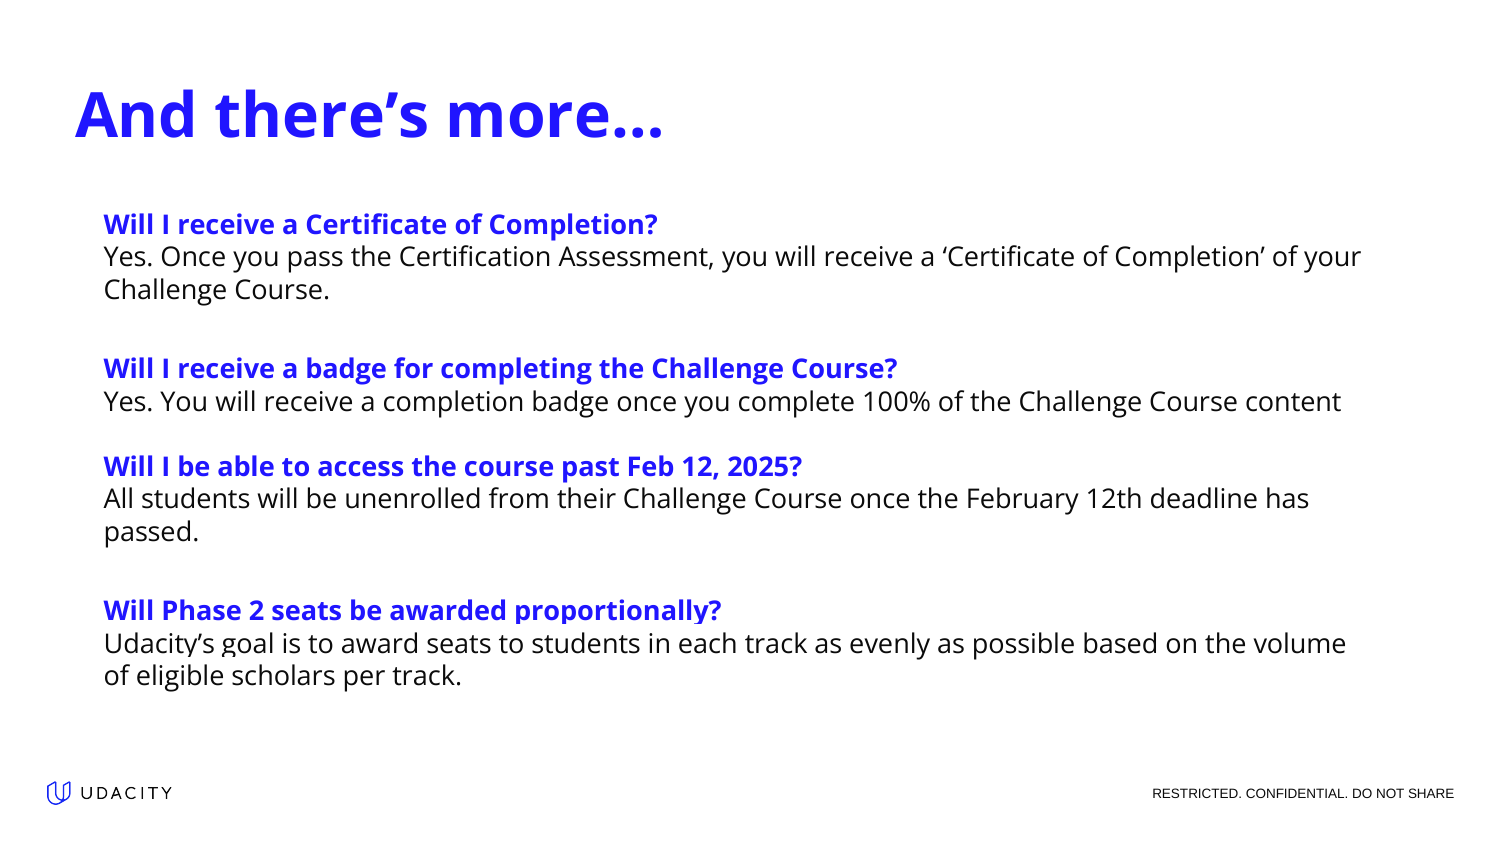

And there’s more…

Will I receive a Certificate of Completion?
Yes. Once you pass the Certification Assessment, you will receive a ‘Certificate of Completion’ of your Challenge Course.
Will I receive a badge for completing the Challenge Course?
Yes. You will receive a completion badge once you complete 100% of the Challenge Course content
Will I be able to access the course past Feb 12, 2025?
All students will be unenrolled from their Challenge Course once the February 12th deadline has passed.

Will Phase 2 seats be awarded proportionally?
Udacity’s goal is to award seats to students in each track as evenly as possible based on the volume of eligible scholars per track.